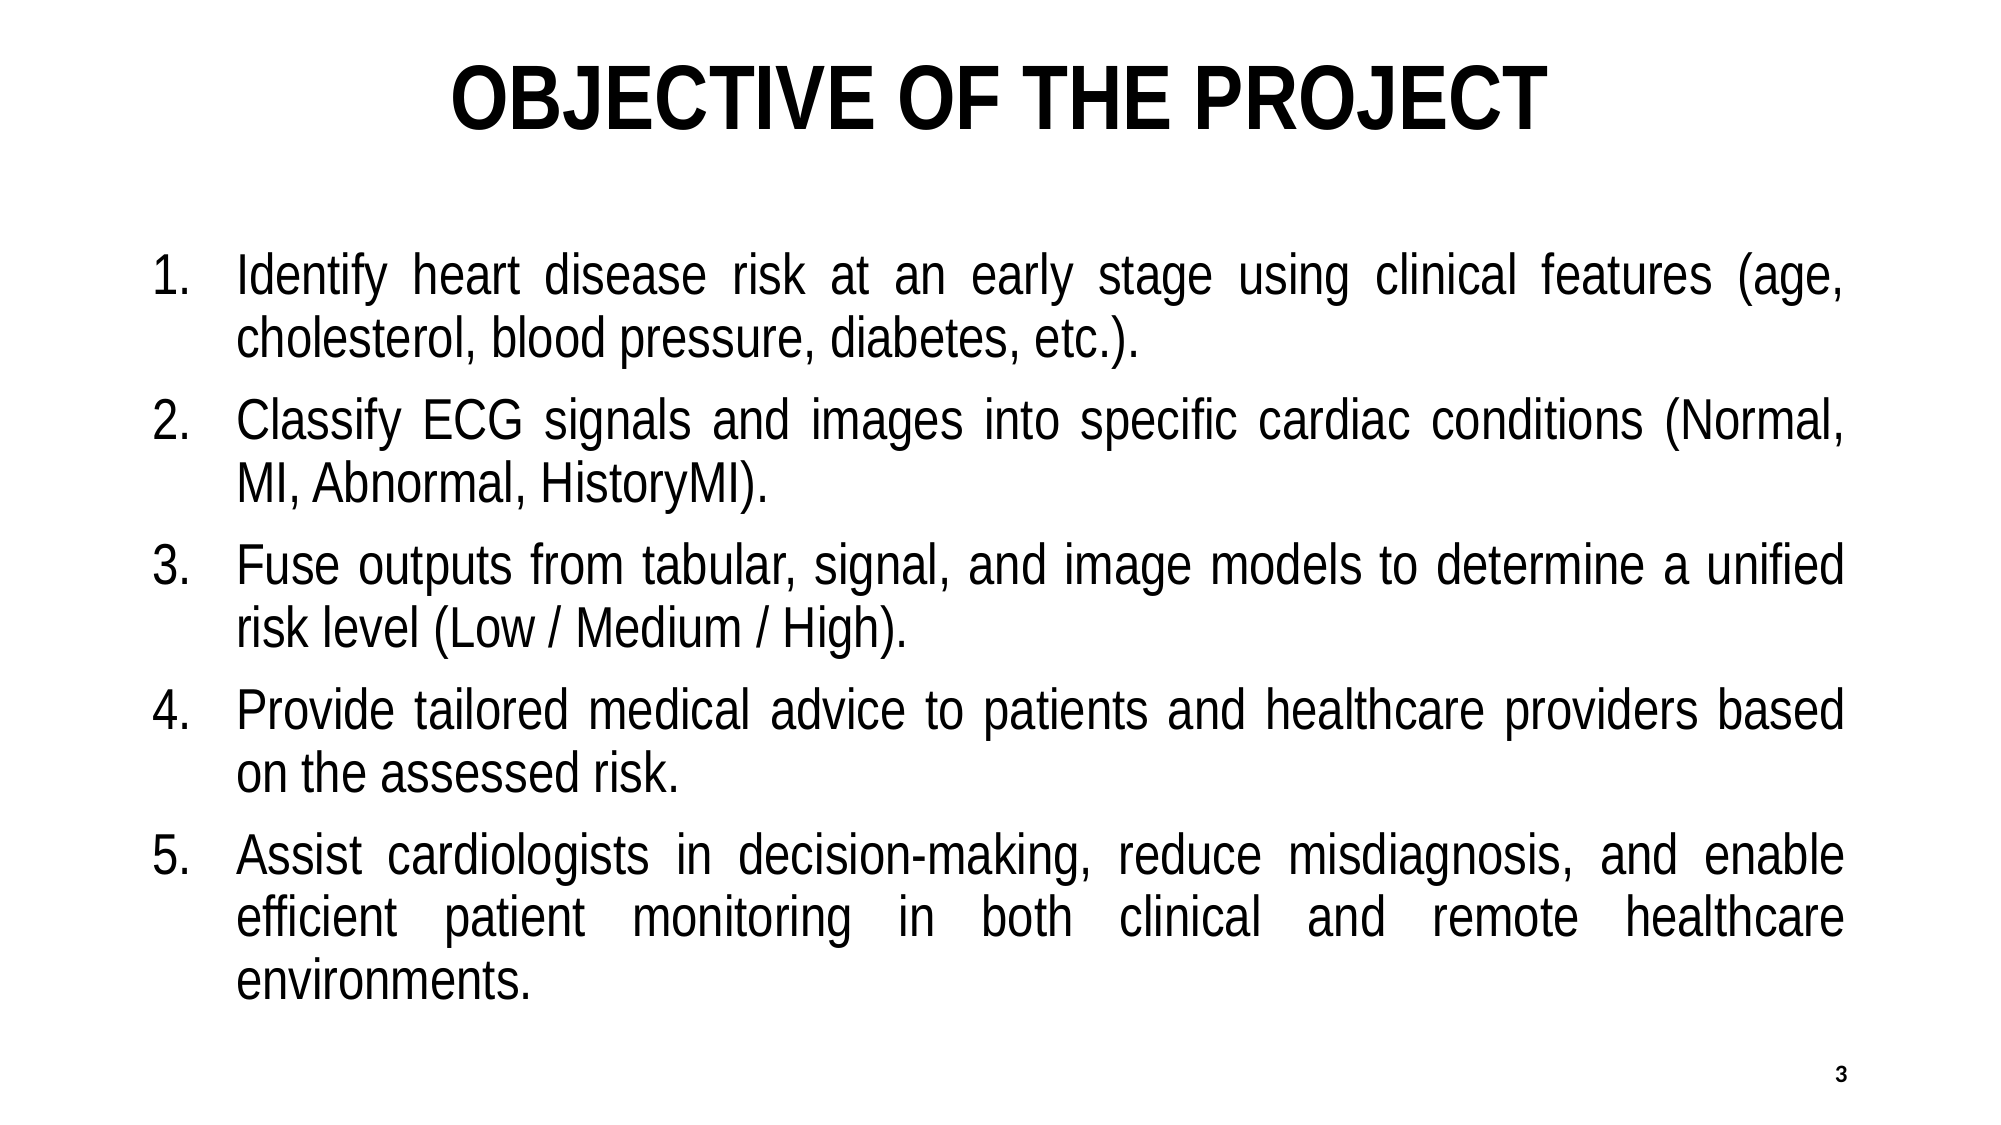

# OBJECTIVE OF THE PROJECT
Identify heart disease risk at an early stage using clinical features (age, cholesterol, blood pressure, diabetes, etc.).
Classify ECG signals and images into specific cardiac conditions (Normal, MI, Abnormal, HistoryMI).
Fuse outputs from tabular, signal, and image models to determine a unified risk level (Low / Medium / High).
Provide tailored medical advice to patients and healthcare providers based on the assessed risk.
Assist cardiologists in decision-making, reduce misdiagnosis, and enable efficient patient monitoring in both clinical and remote healthcare environments.
3